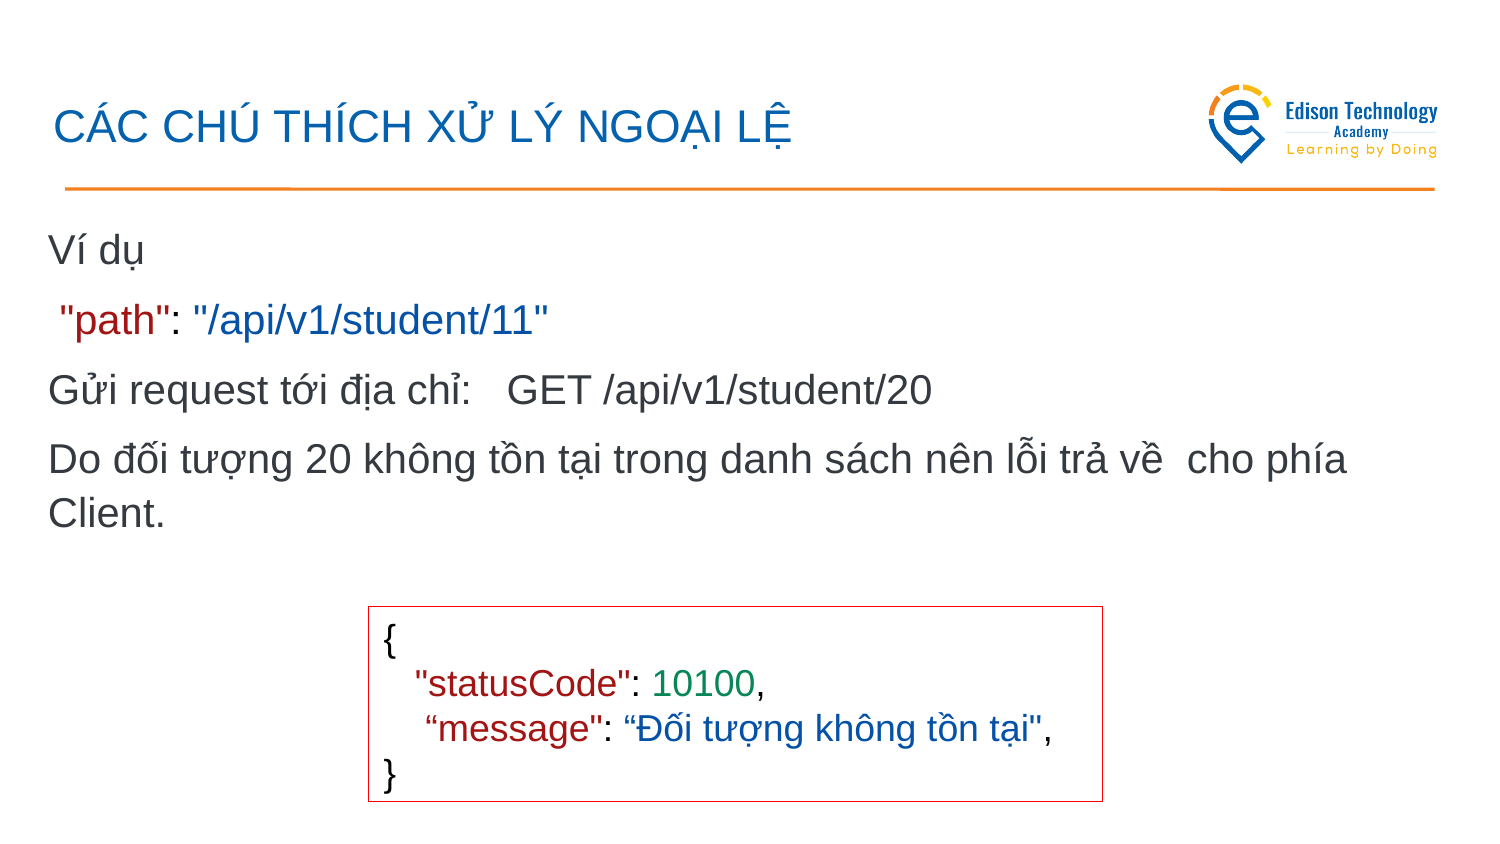

# CÁC CHÚ THÍCH XỬ LÝ NGOẠI LỆ
Ví dụ
 "path": "/api/v1/student/11"
Gửi request tới địa chỉ:   GET /api/v1/student/20
Do đối tượng 20 không tồn tại trong danh sách nên lỗi trả về  cho phía Client.
{
   "statusCode": 10100,
    “message": “Đối tượng không tồn tại",
}